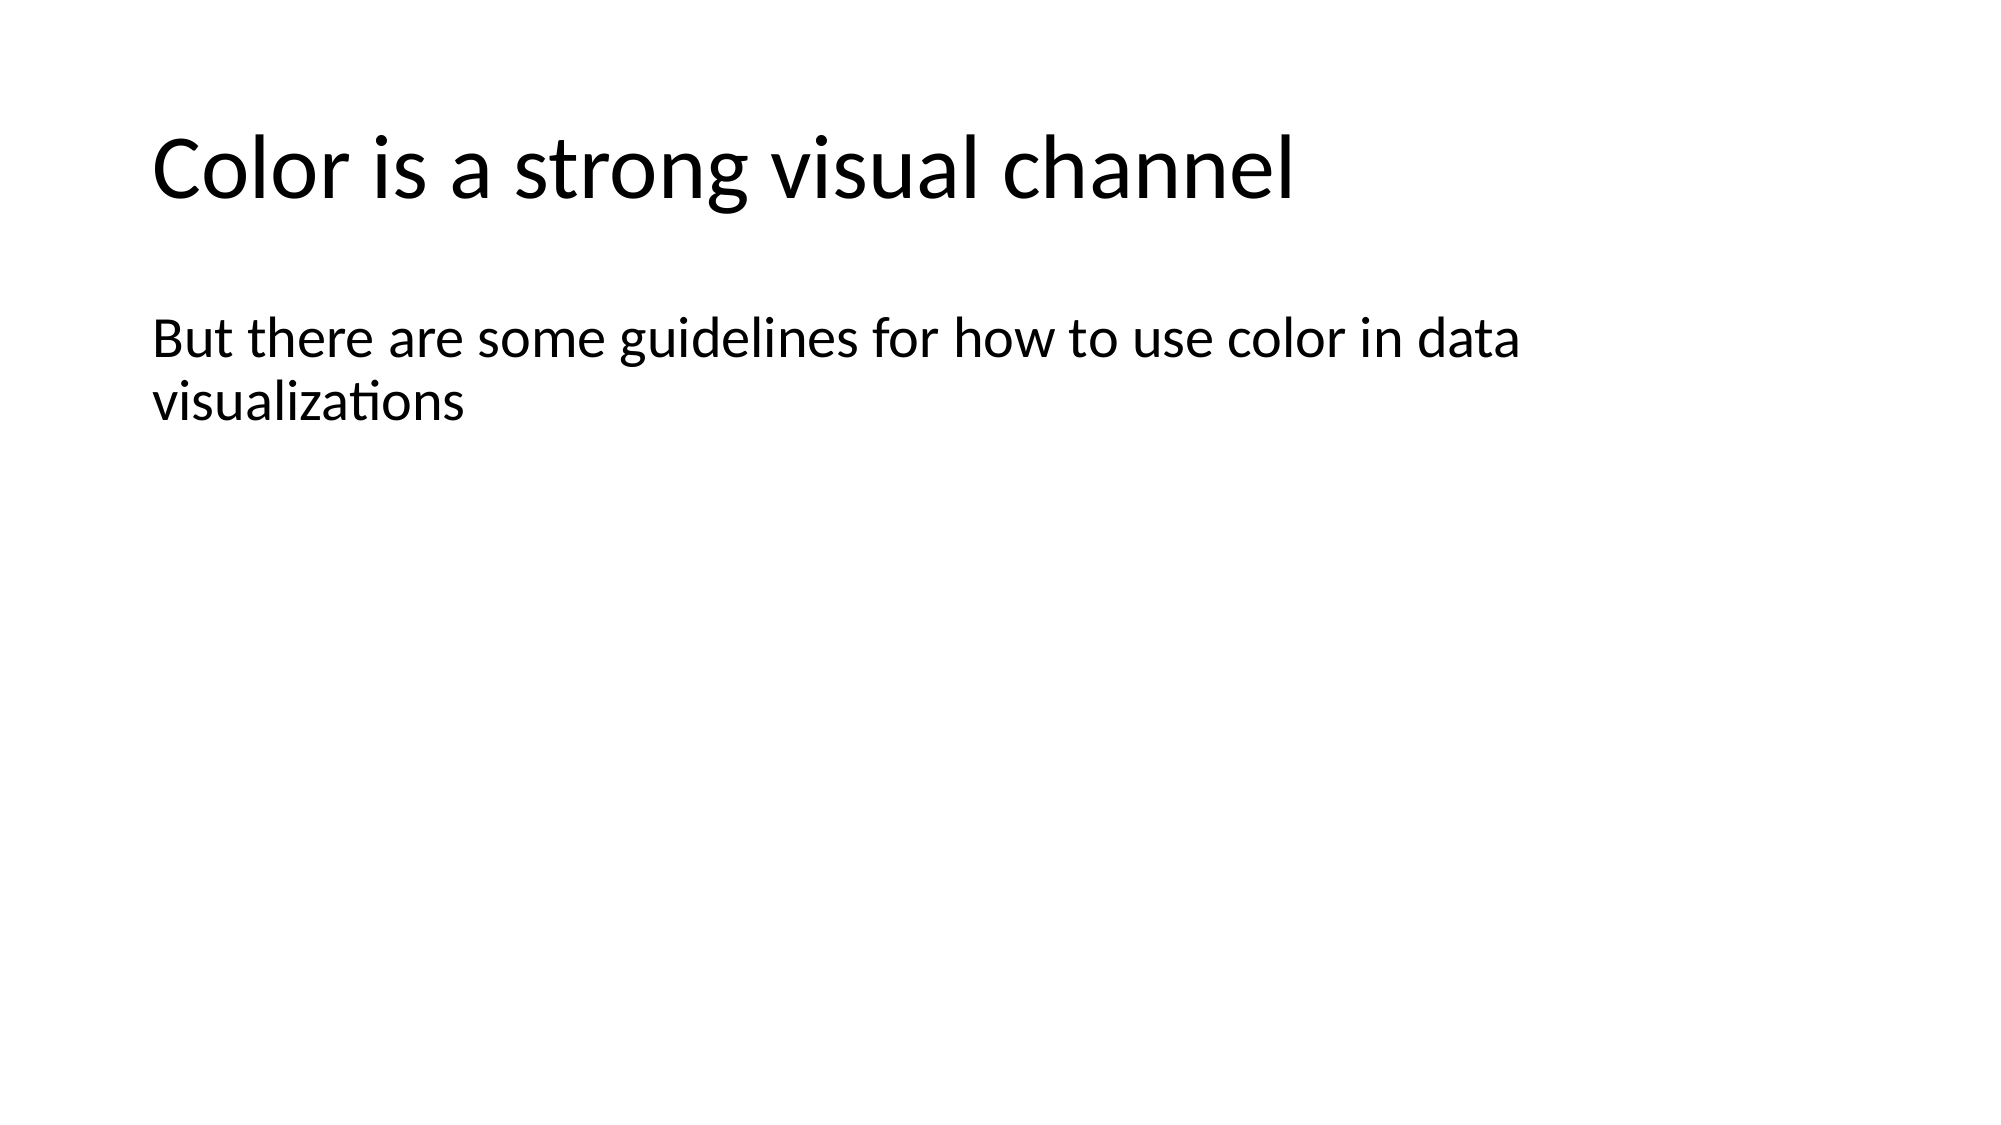

# Color is a strong visual channel
But there are some guidelines for how to use color in data visualizations